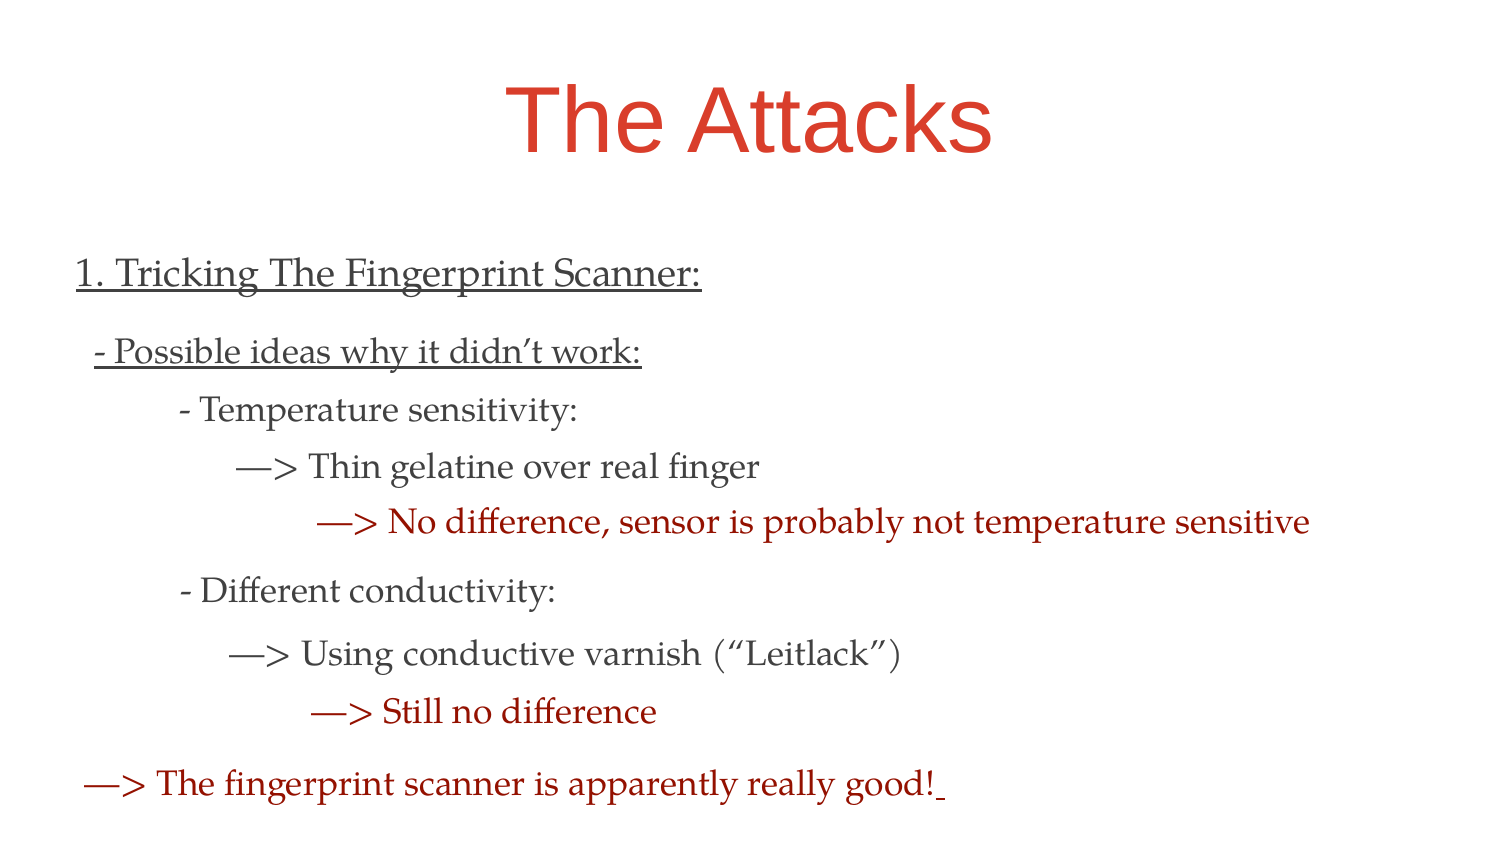

# The Attacks
1. Tricking The Fingerprint Scanner:
- Possible ideas why it didn’t work:
- Temperature sensitivity:
—> Thin gelatine over real finger
—> No difference, sensor is probably not temperature sensitive
- Different conductivity:
—> Using conductive varnish (“Leitlack”)
—> Still no difference
—> The fingerprint scanner is apparently really good!